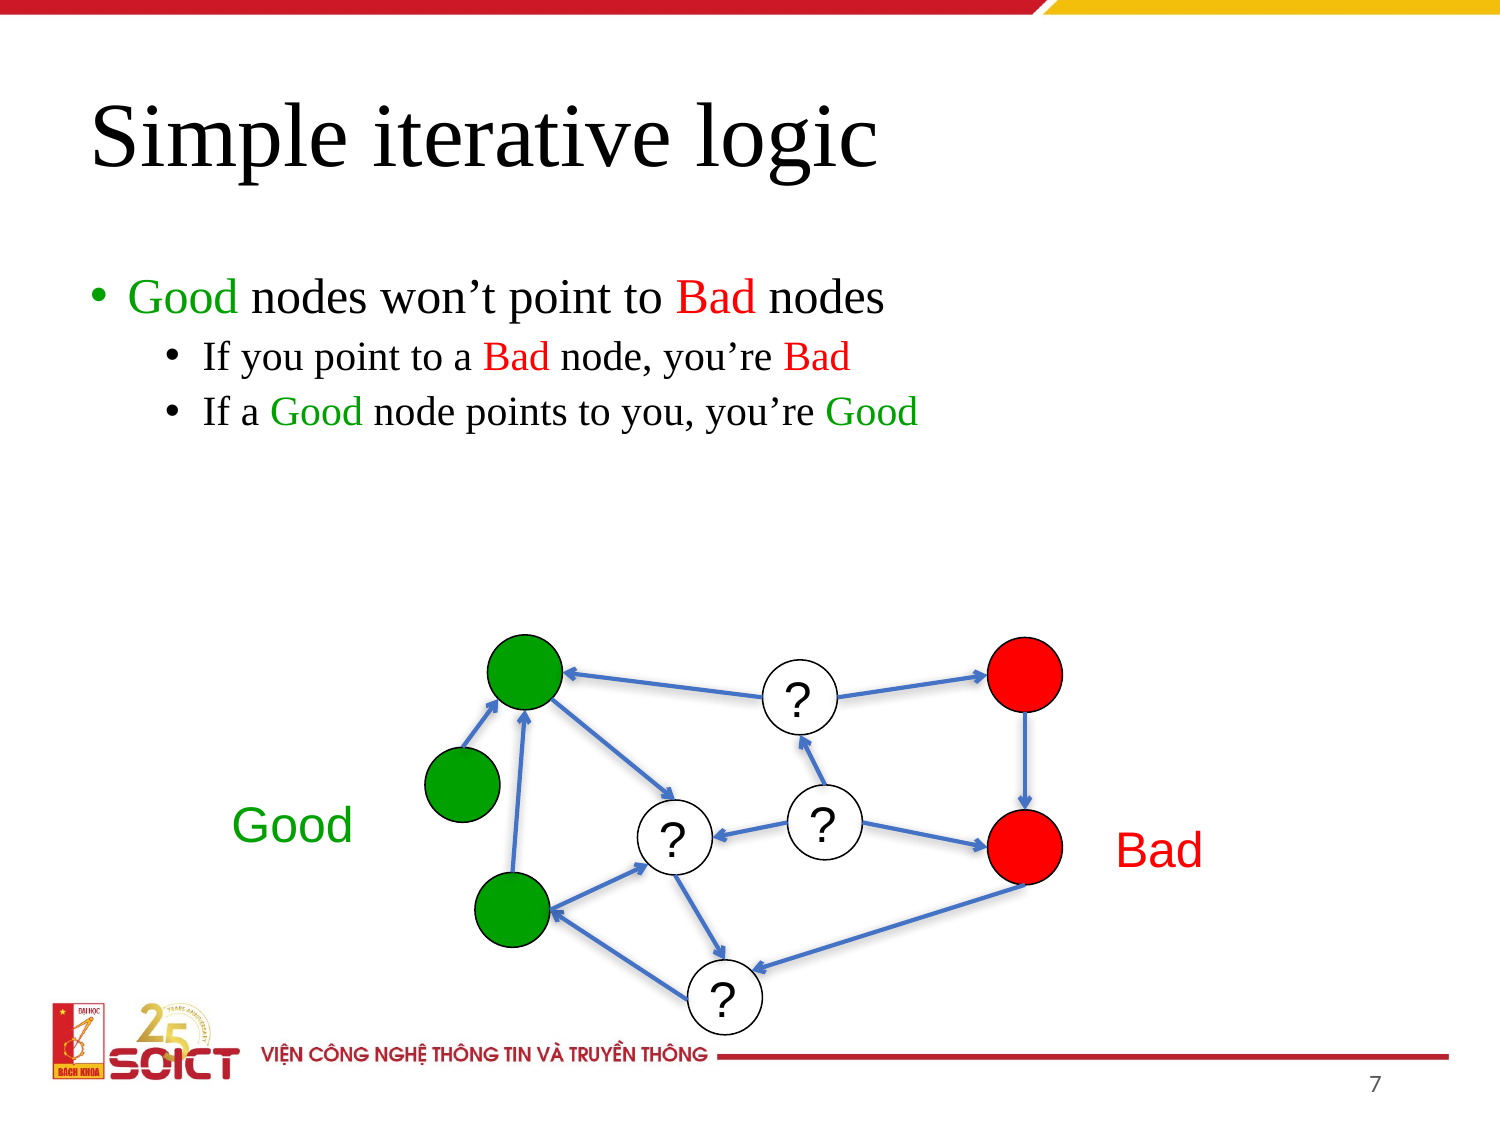

# Simple iterative logic
Good nodes won’t point to Bad nodes
If you point to a Bad node, you’re Bad
If a Good node points to you, you’re Good

?

Good
?
?

Bad

?
7